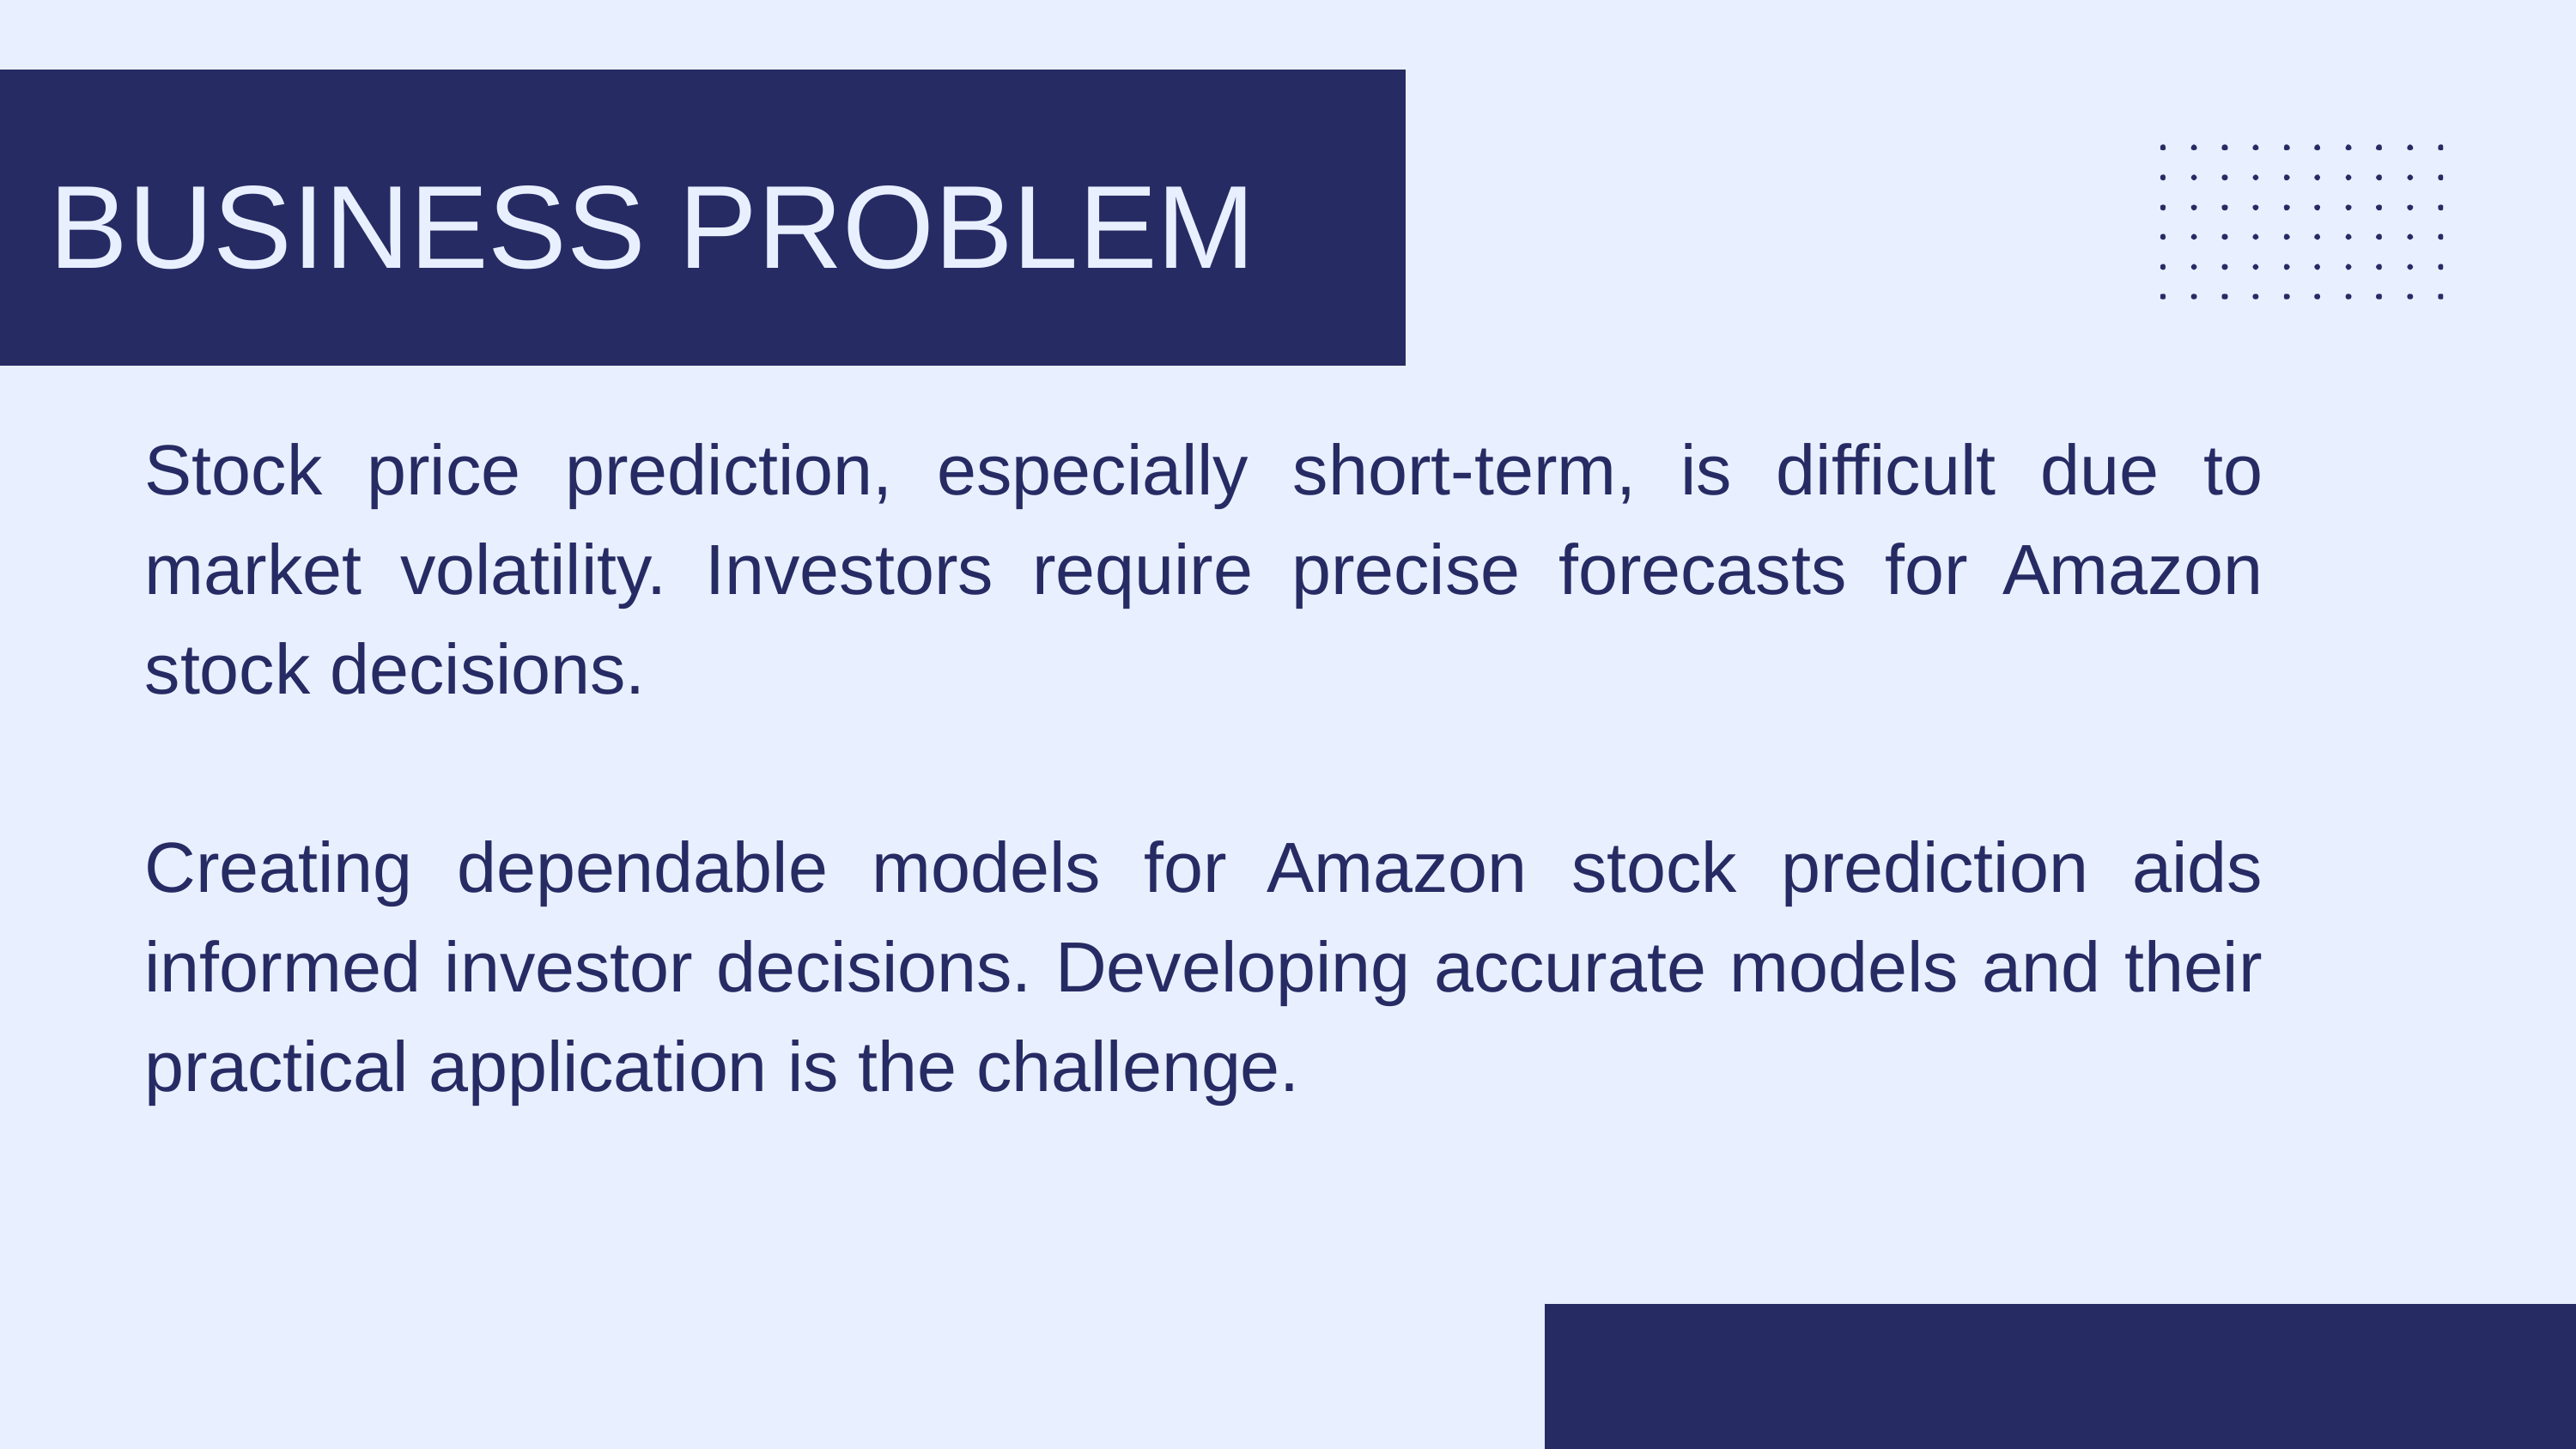

BUSINESS PROBLEM

Stock price prediction, especially short-term, is difficult due to market volatility. Investors require precise forecasts for Amazon stock decisions.

Creating dependable models for Amazon stock prediction aids informed investor decisions. Developing accurate models and their practical application is the challenge.